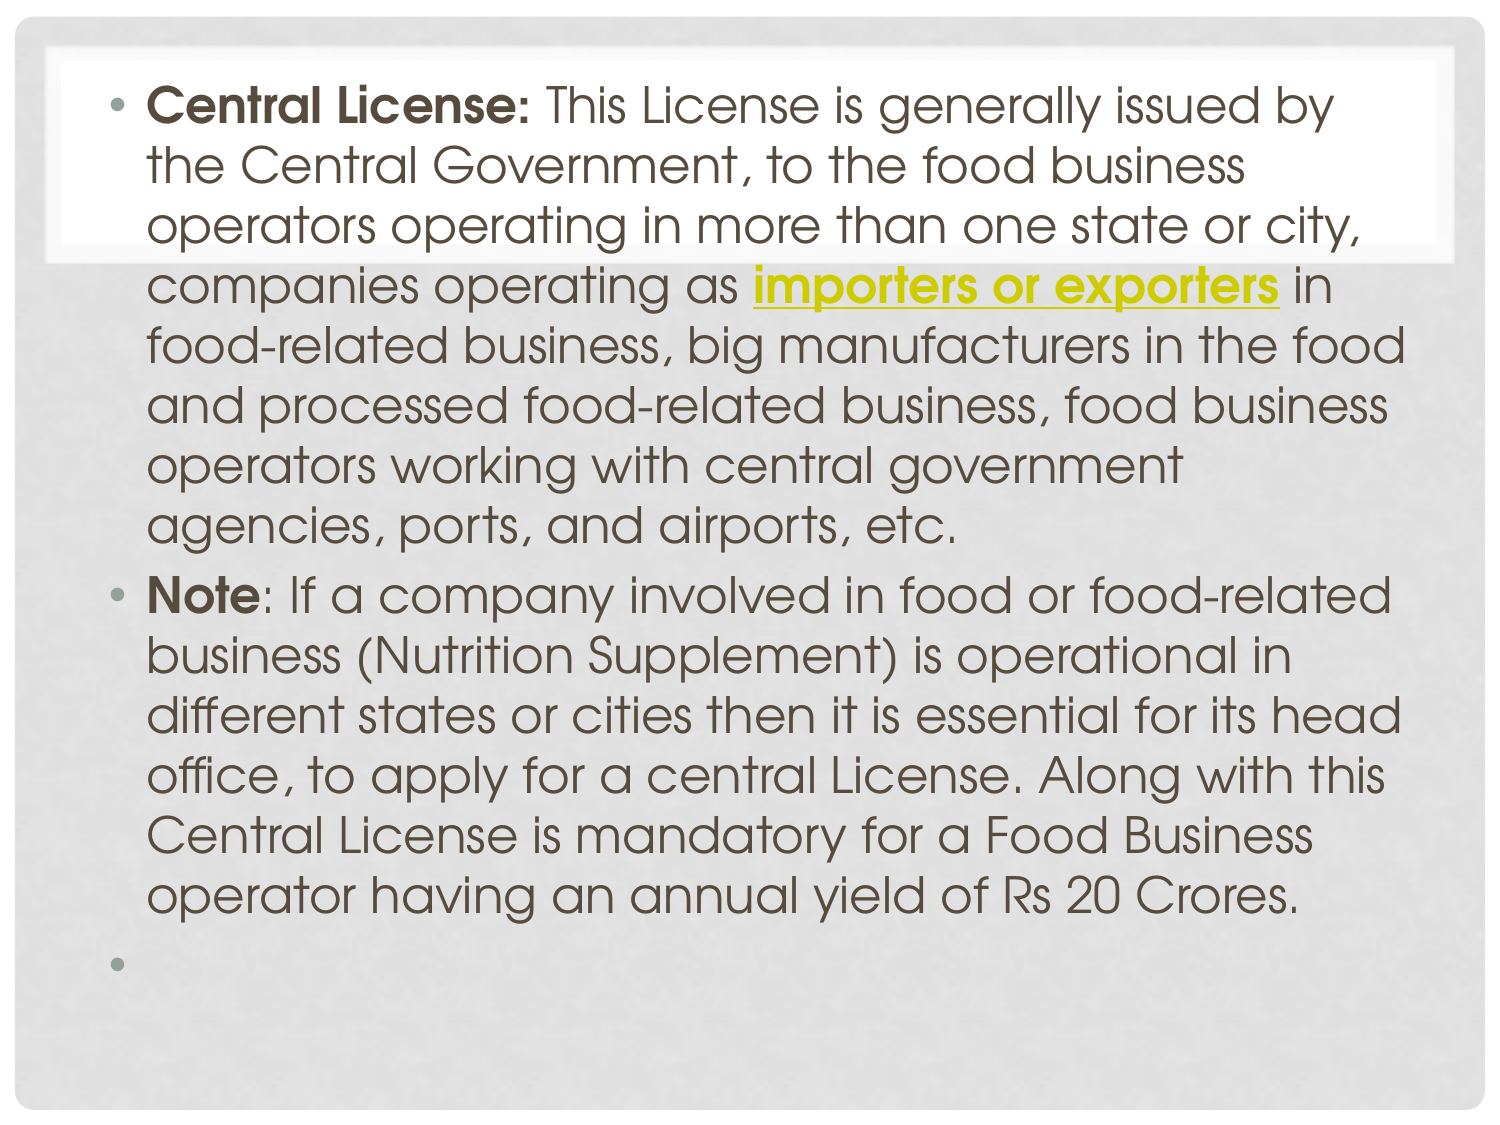

Central License: This License is generally issued by the Central Government, to the food business operators operating in more than one state or city, companies operating as importers or exporters in food-related business, big manufacturers in the food and processed food-related business, food business operators working with central government agencies, ports, and airports, etc.
Note: If a company involved in food or food-related business (Nutrition Supplement) is operational in different states or cities then it is essential for its head office, to apply for a central License. Along with this Central License is mandatory for a Food Business operator having an annual yield of Rs 20 Crores.